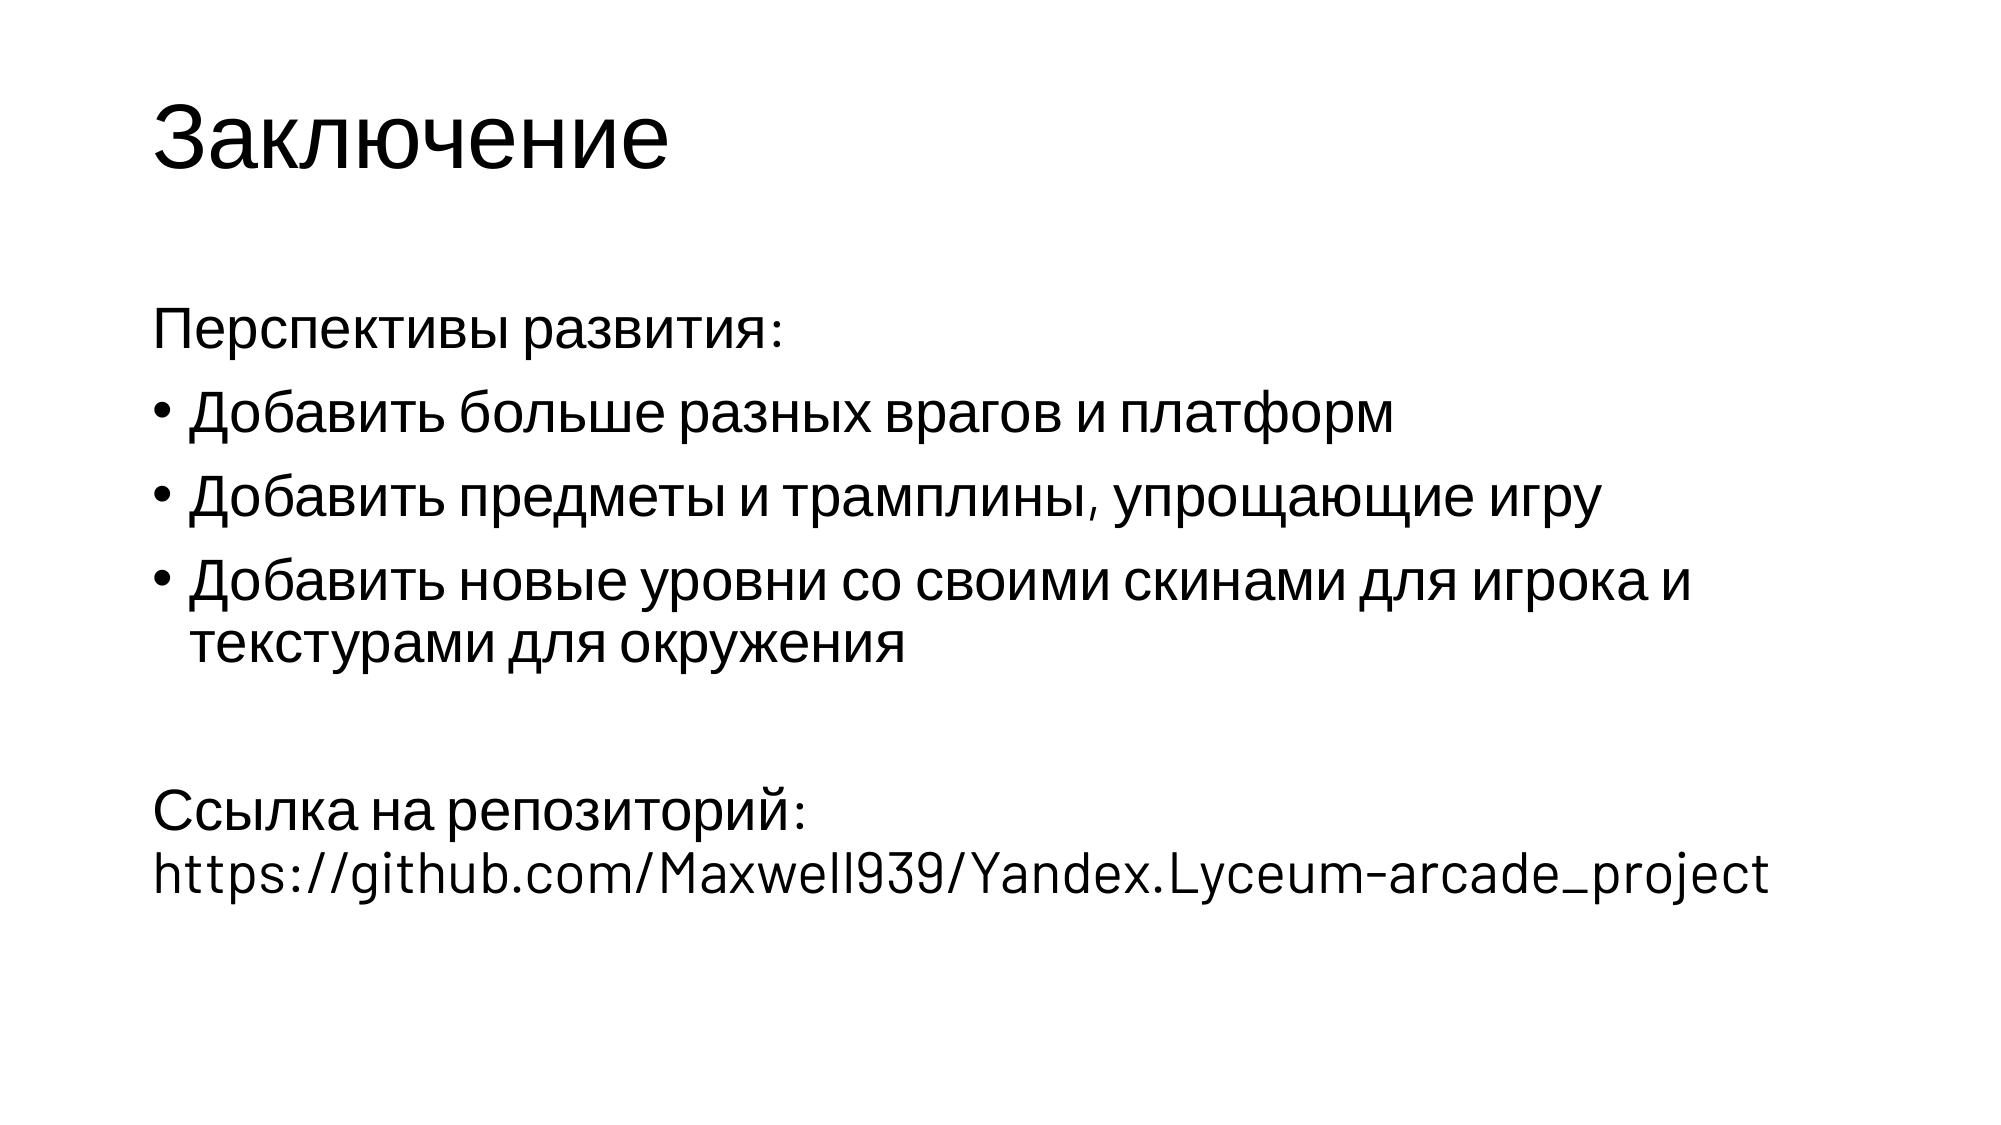

# Заключение
Перспективы развития:
Добавить больше разных врагов и платформ
Добавить предметы и трамплины, упрощающие игру
Добавить новые уровни со своими скинами для игрока и текстурами для окружения

Ссылка на репозиторий: https://github.com/Maxwell939/Yandex.Lyceum-arcade_project